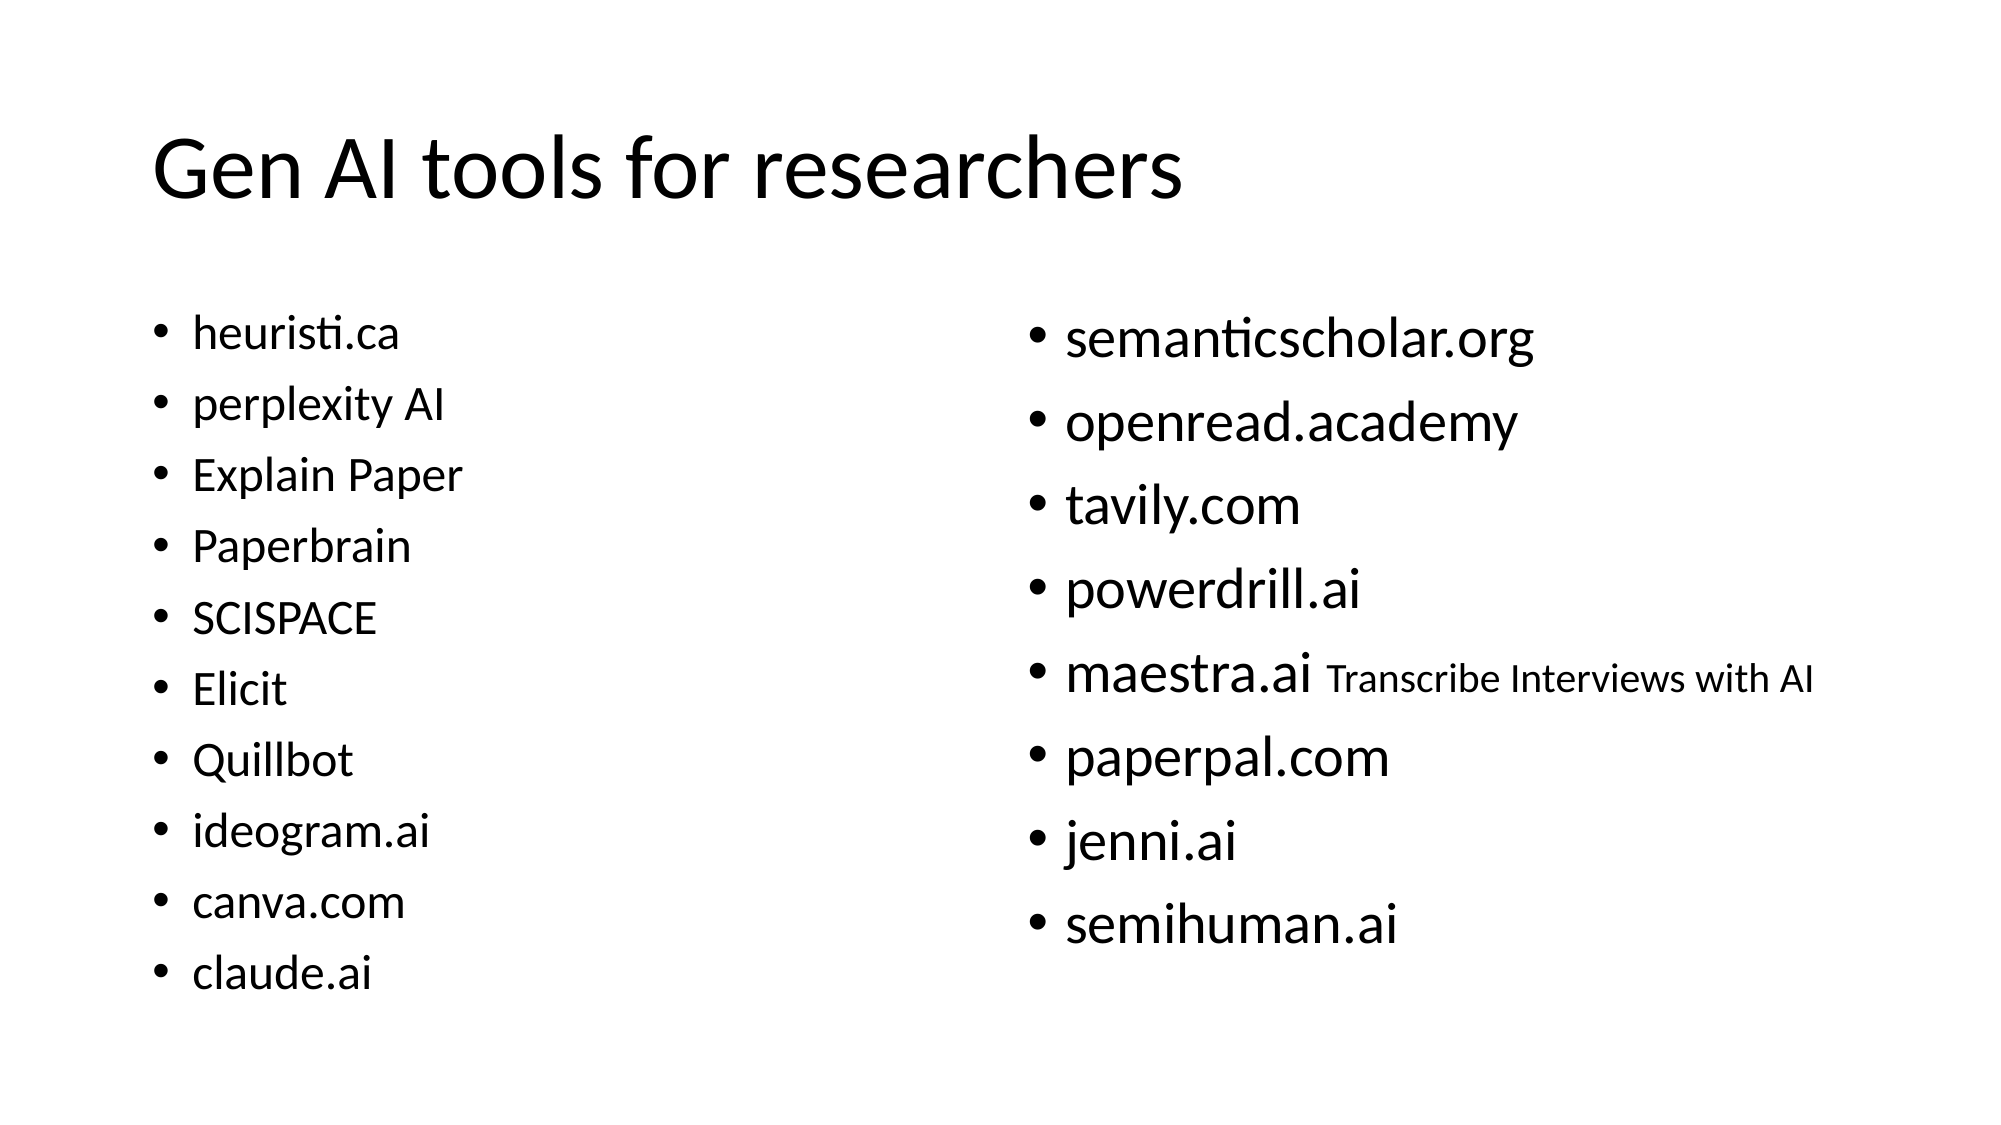

# Gen AI tools for researchers
heuristi.ca
perplexity AI
Explain Paper
Paperbrain
SCISPACE
Elicit
Quillbot
ideogram.ai
canva.com
claude.ai

semanticscholar.org
openread.academy
tavily.com
powerdrill.ai
maestra.ai Transcribe Interviews with AI
paperpal.com
jenni.ai
semihuman.ai